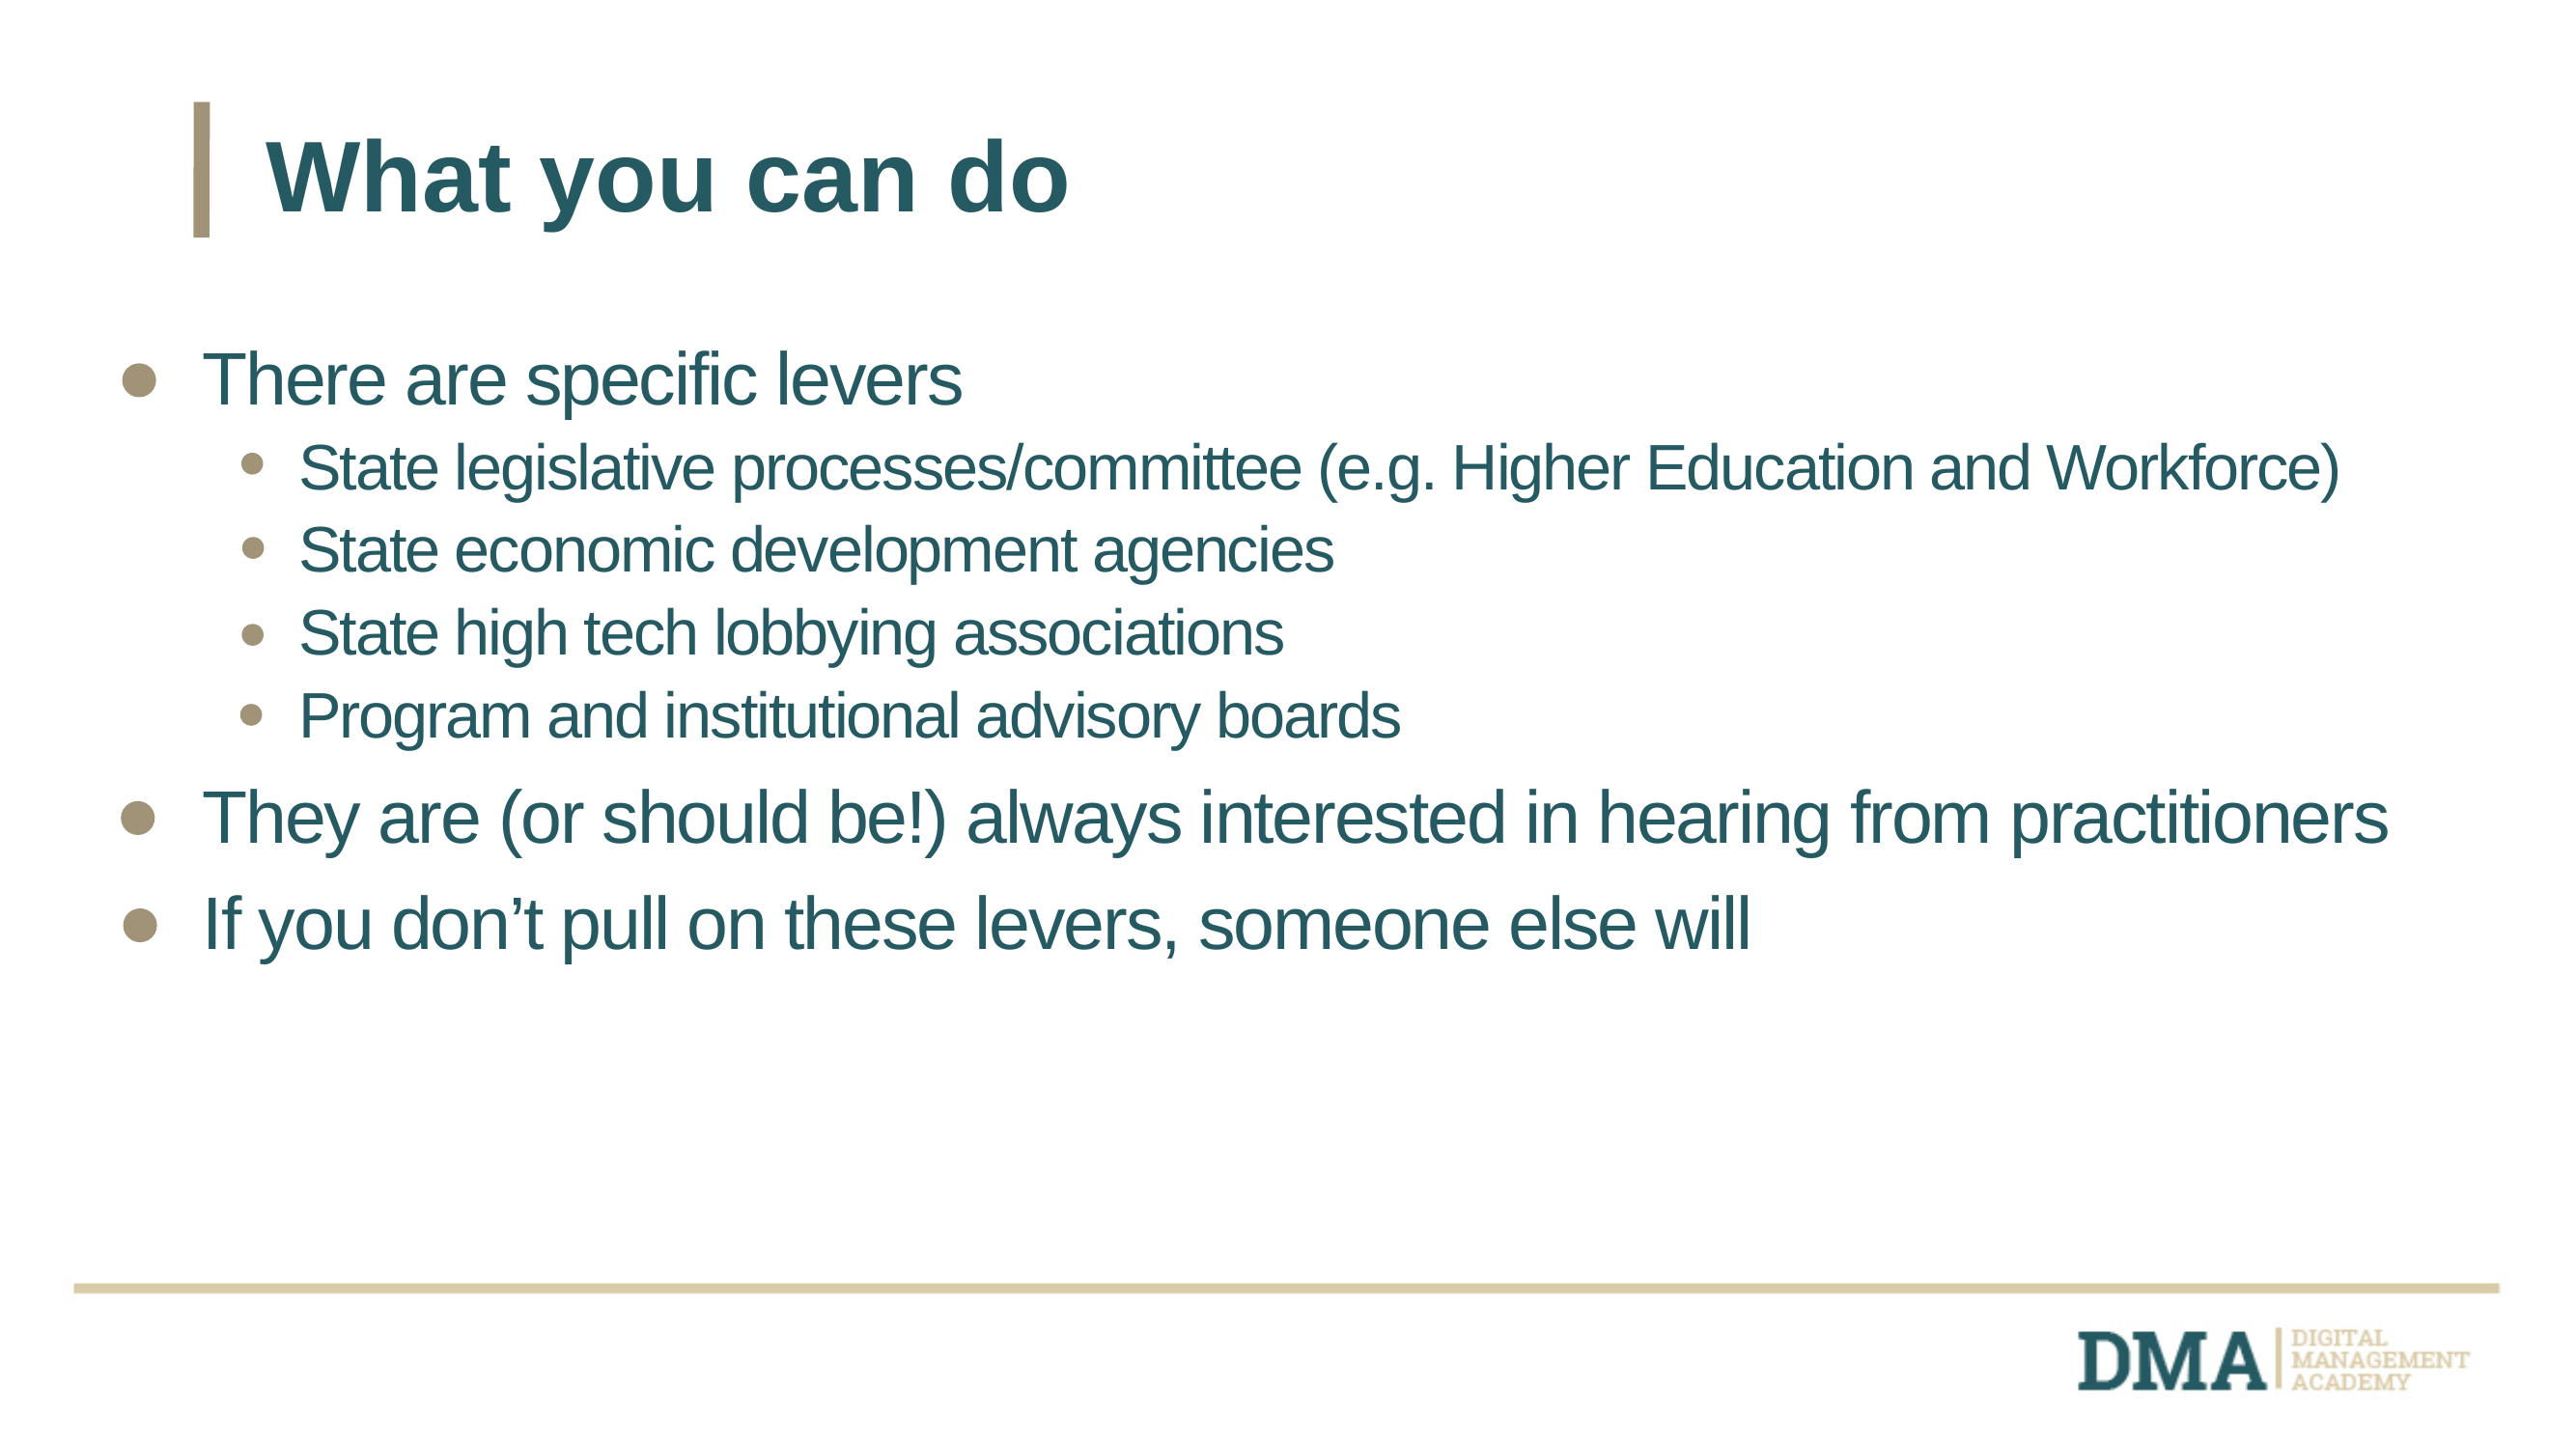

What you can do
There are specific levers
State legislative processes/committee (e.g. Higher Education and Workforce)
State economic development agencies
State high tech lobbying associations
Program and institutional advisory boards
They are (or should be!) always interested in hearing from practitioners
If you don’t pull on these levers, someone else will